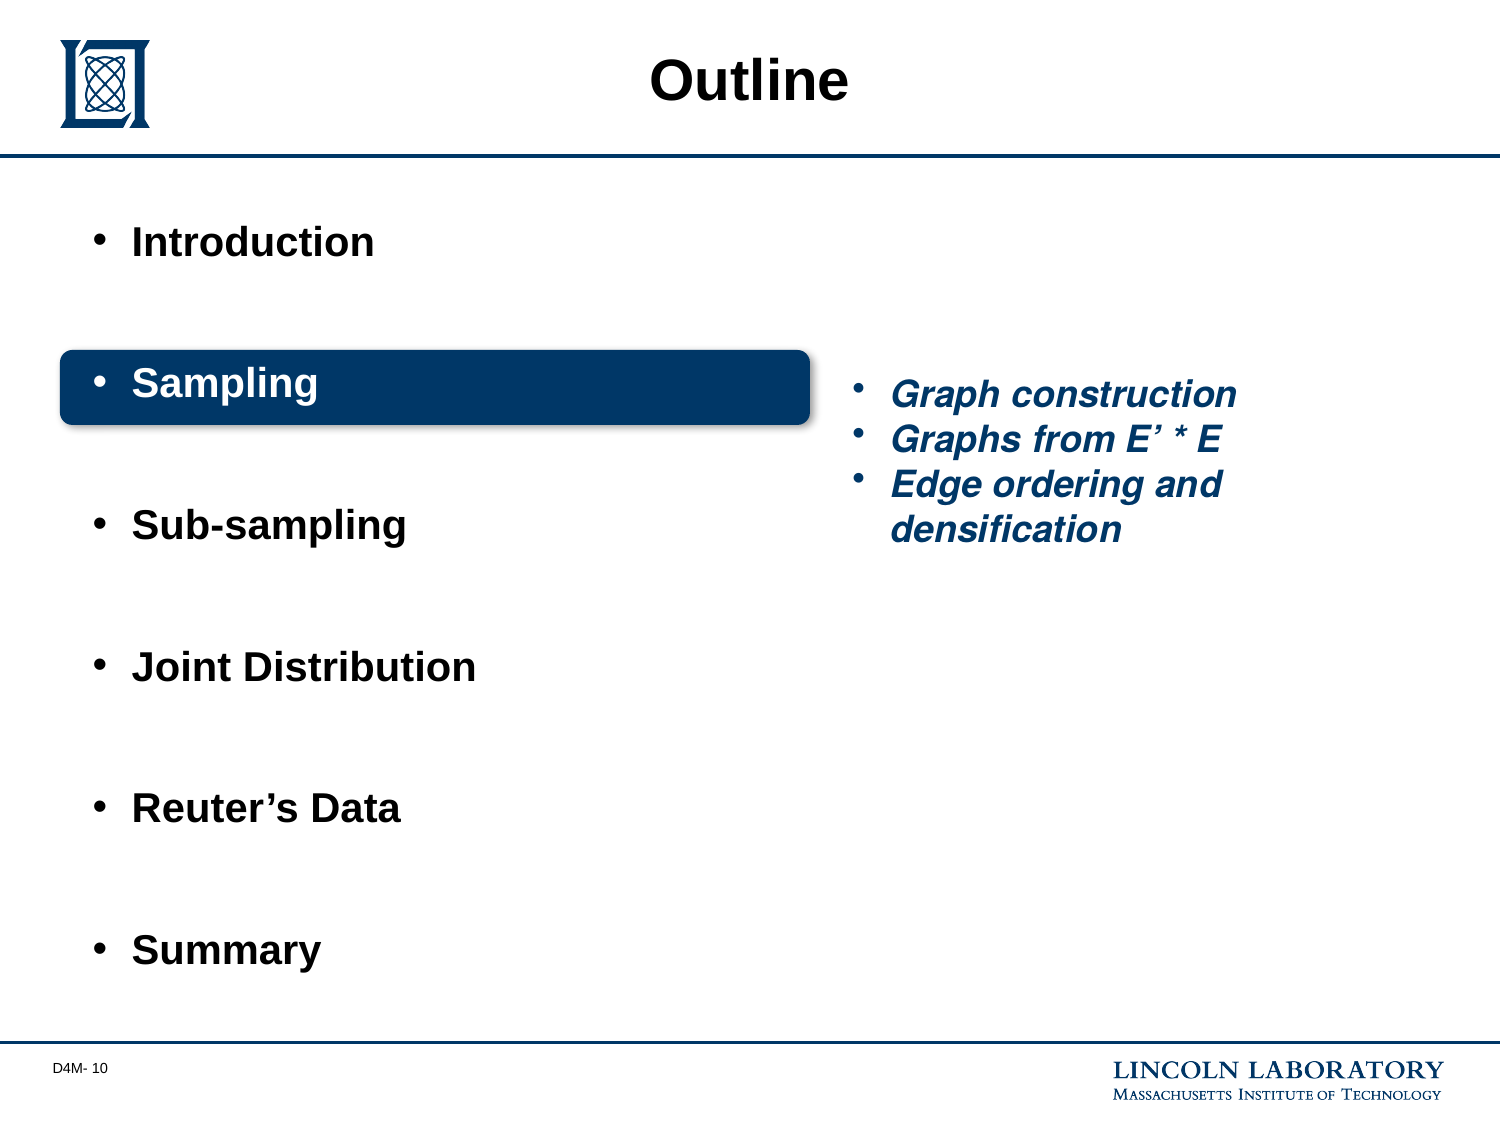

# Outline
Introduction

Sampling

Sub-sampling

Joint Distribution

Reuter’s Data

Summary

Graph construction
Graphs from E’ * E
Edge ordering and densification